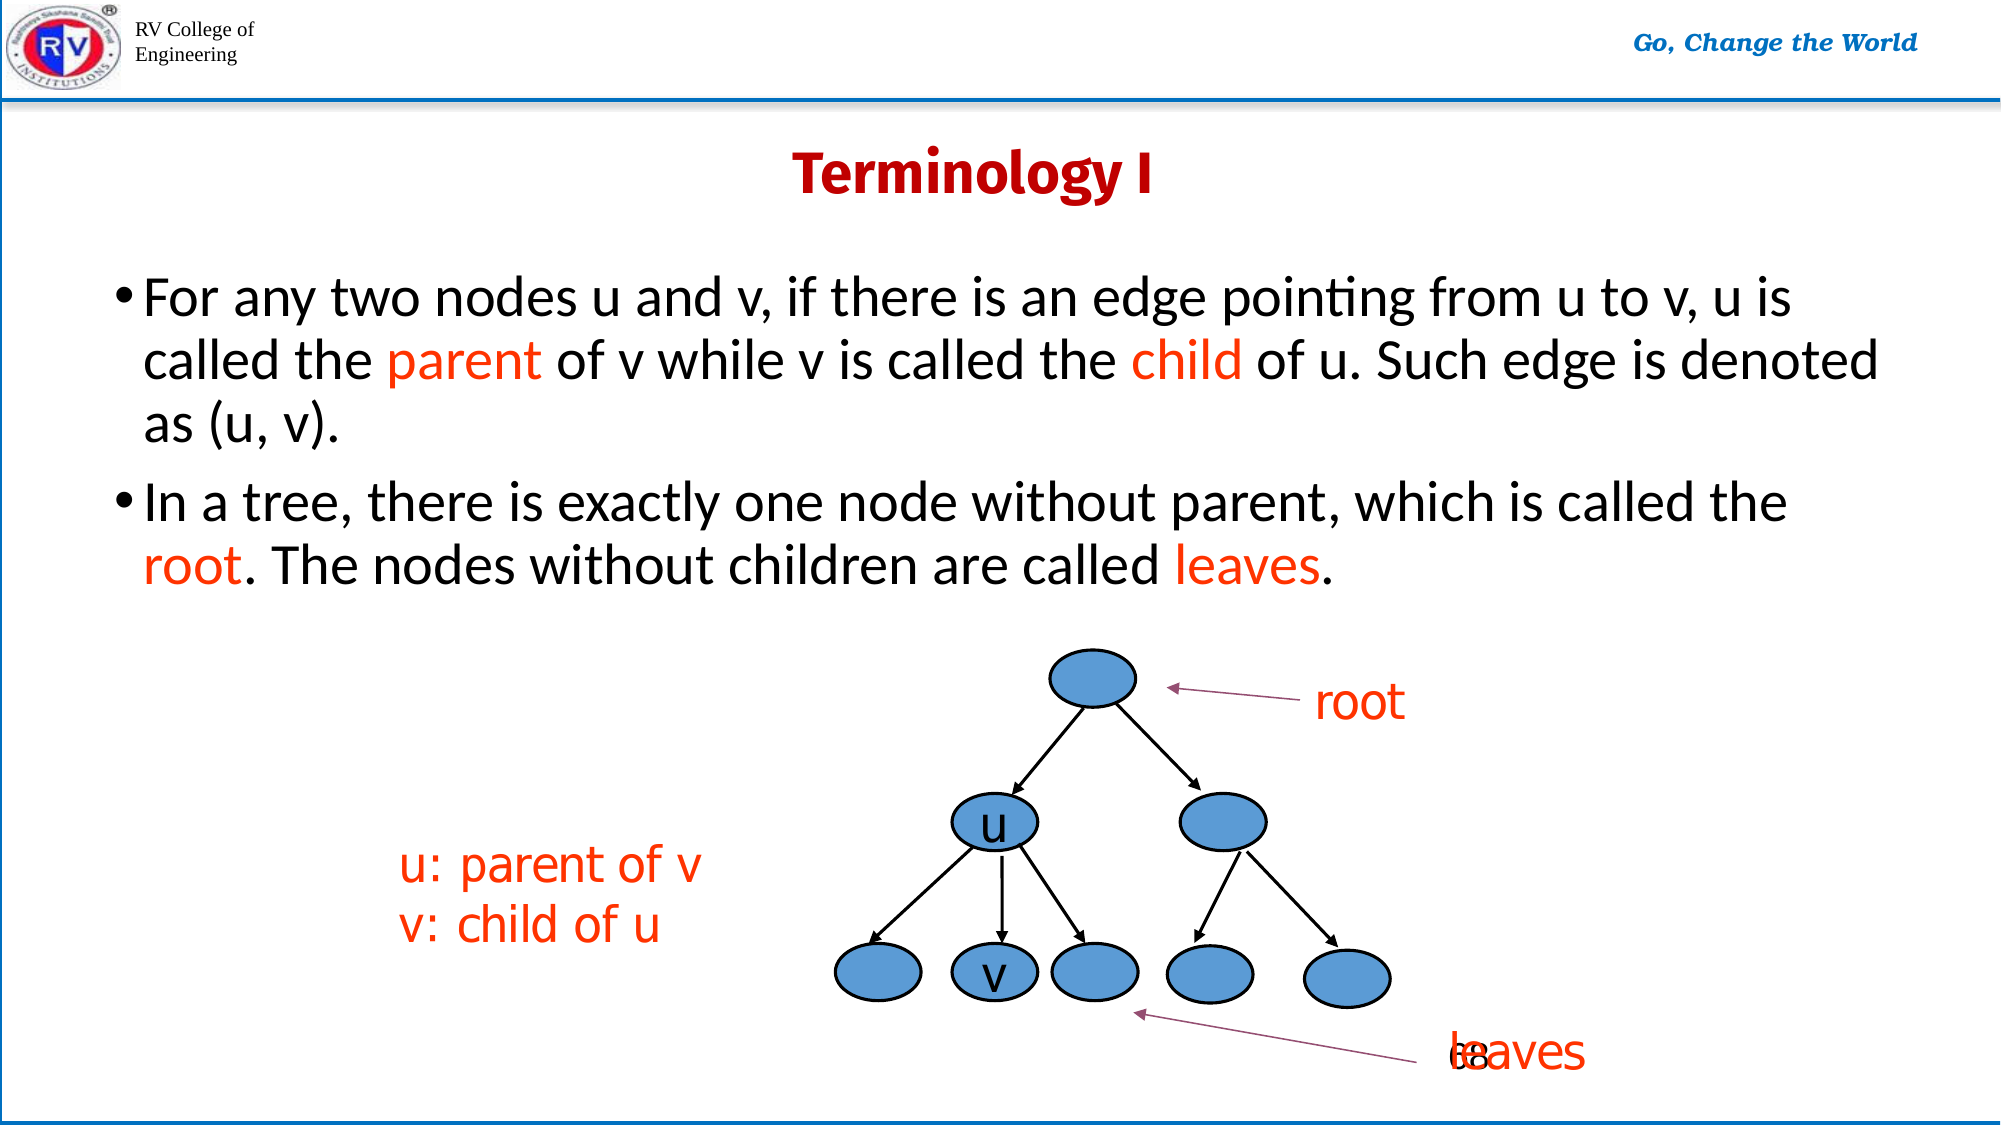

# Terminology I
For any two nodes u and v, if there is an edge pointing from u to v, u is called the parent of v while v is called the child of u. Such edge is denoted as (u, v).
In a tree, there is exactly one node without parent, which is called the root. The nodes without children are called leaves.

root

u

u: parent of v
v: child of u

v

leaves
68